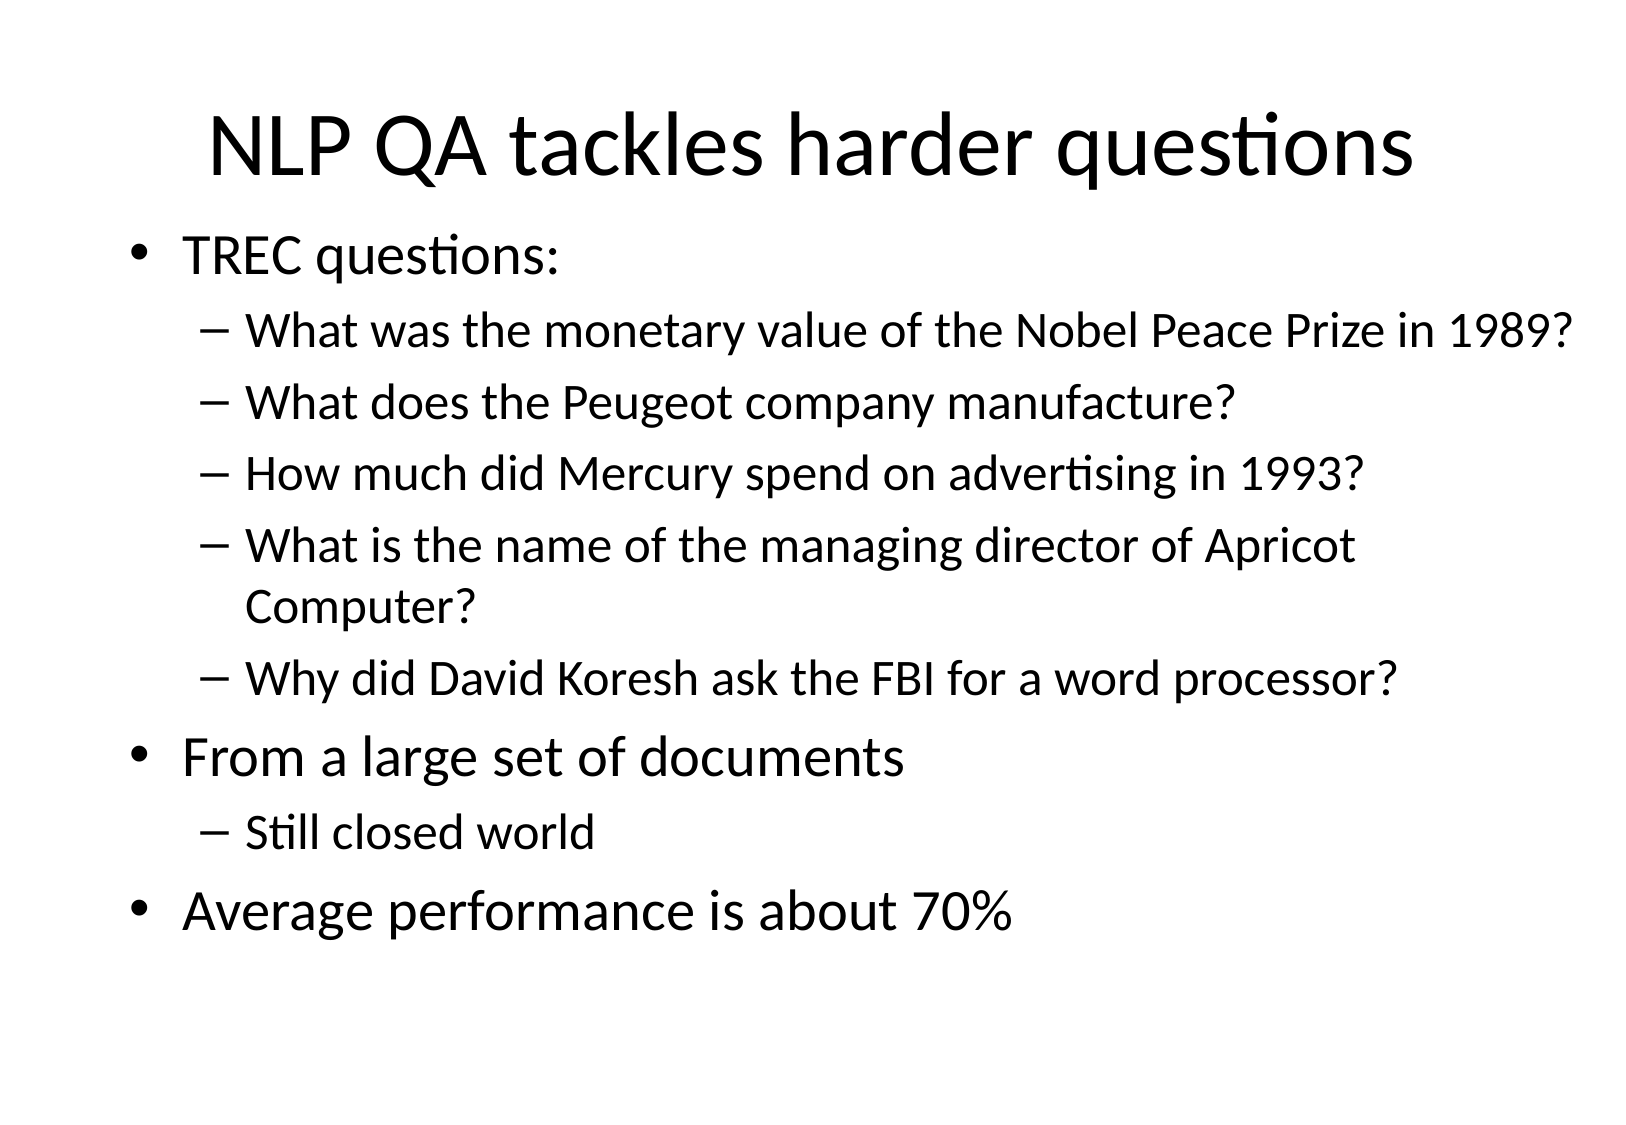

# NLP QA tackles harder questions
TREC questions:
What was the monetary value of the Nobel Peace Prize in 1989?
What does the Peugeot company manufacture?
How much did Mercury spend on advertising in 1993?
What is the name of the managing director of Apricot Computer?
Why did David Koresh ask the FBI for a word processor?
From a large set of documents
Still closed world
Average performance is about 70%